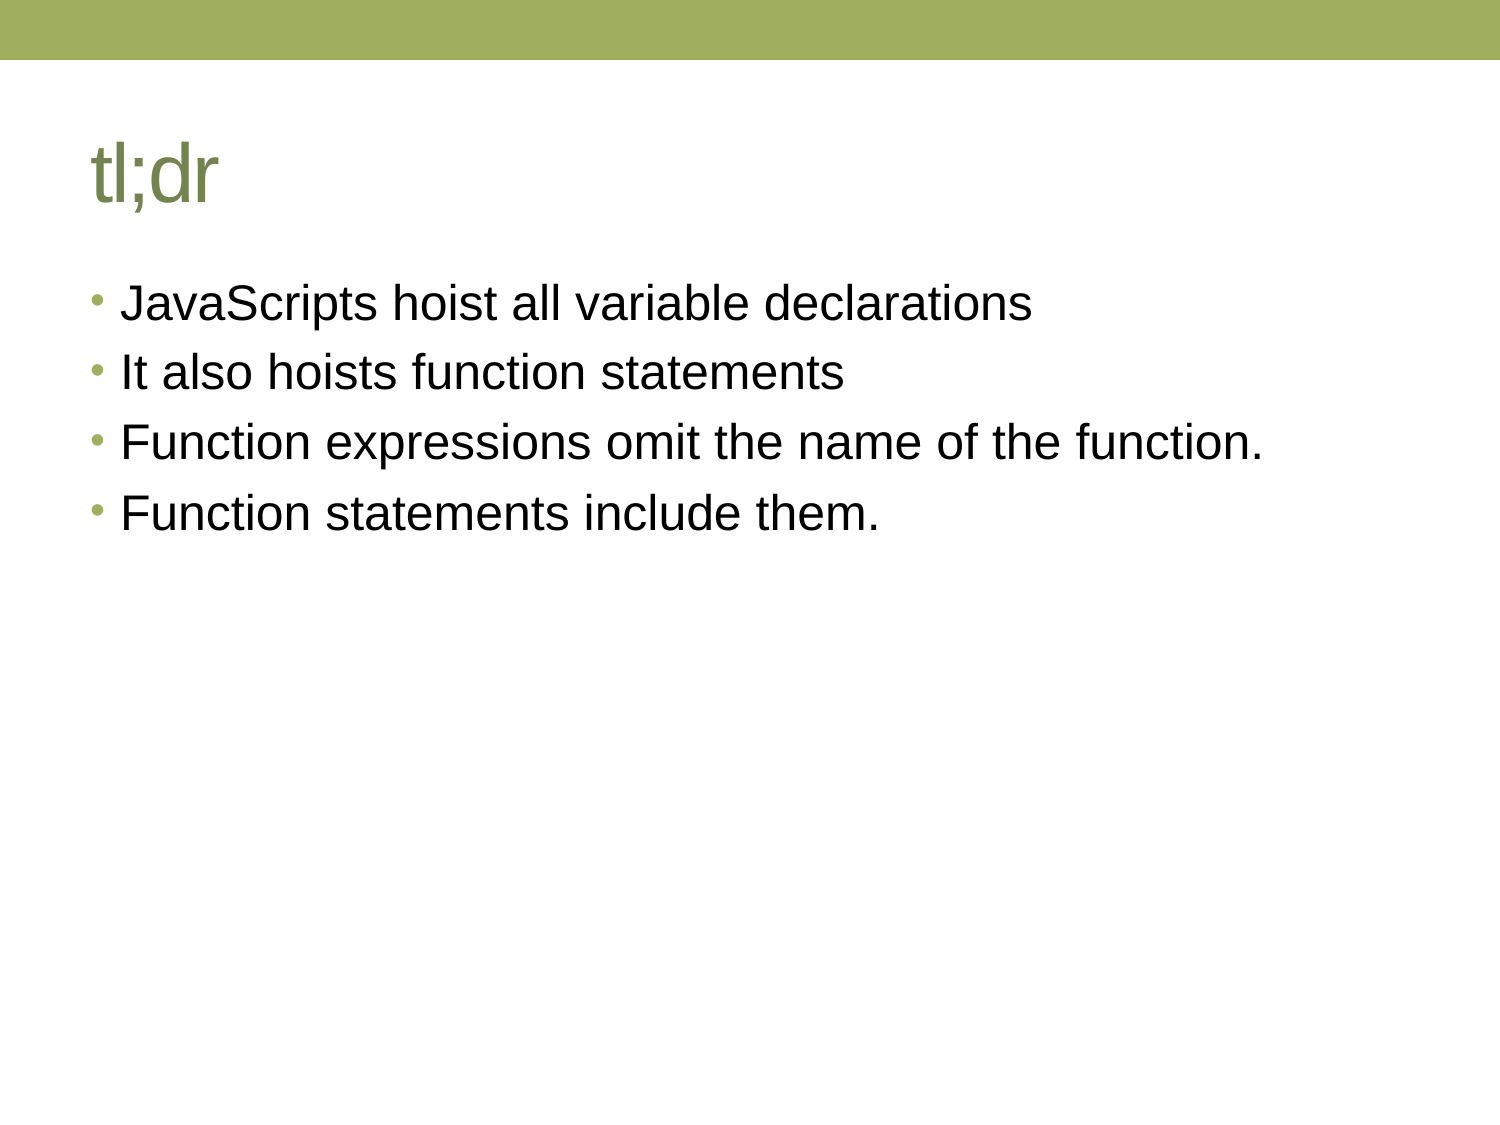

# tl;dr
JavaScripts hoist all variable declarations
It also hoists function statements
Function expressions omit the name of the function.
Function statements include them.